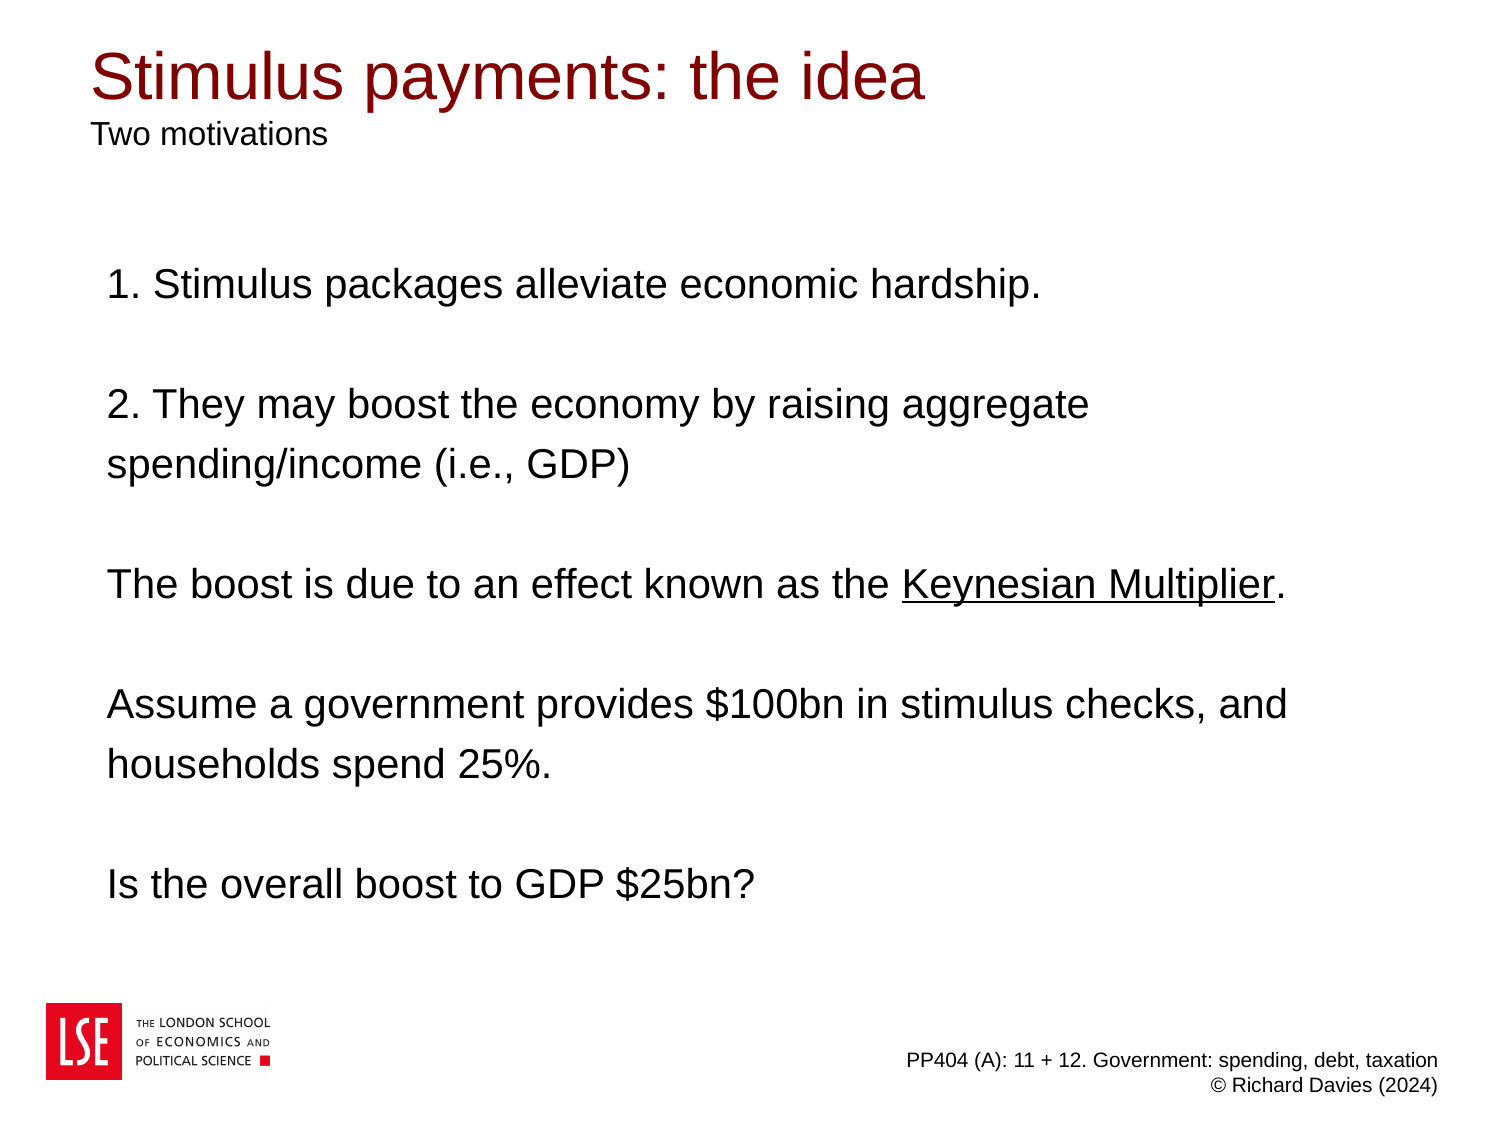

# Stimulus payments: the idea Two motivations

1. Stimulus packages alleviate economic hardship.

2. They may boost the economy by raising aggregate spending/income (i.e., GDP)

The boost is due to an effect known as the Keynesian Multiplier.

Assume a government provides $100bn in stimulus checks, and households spend 25%.

Is the overall boost to GDP $25bn?